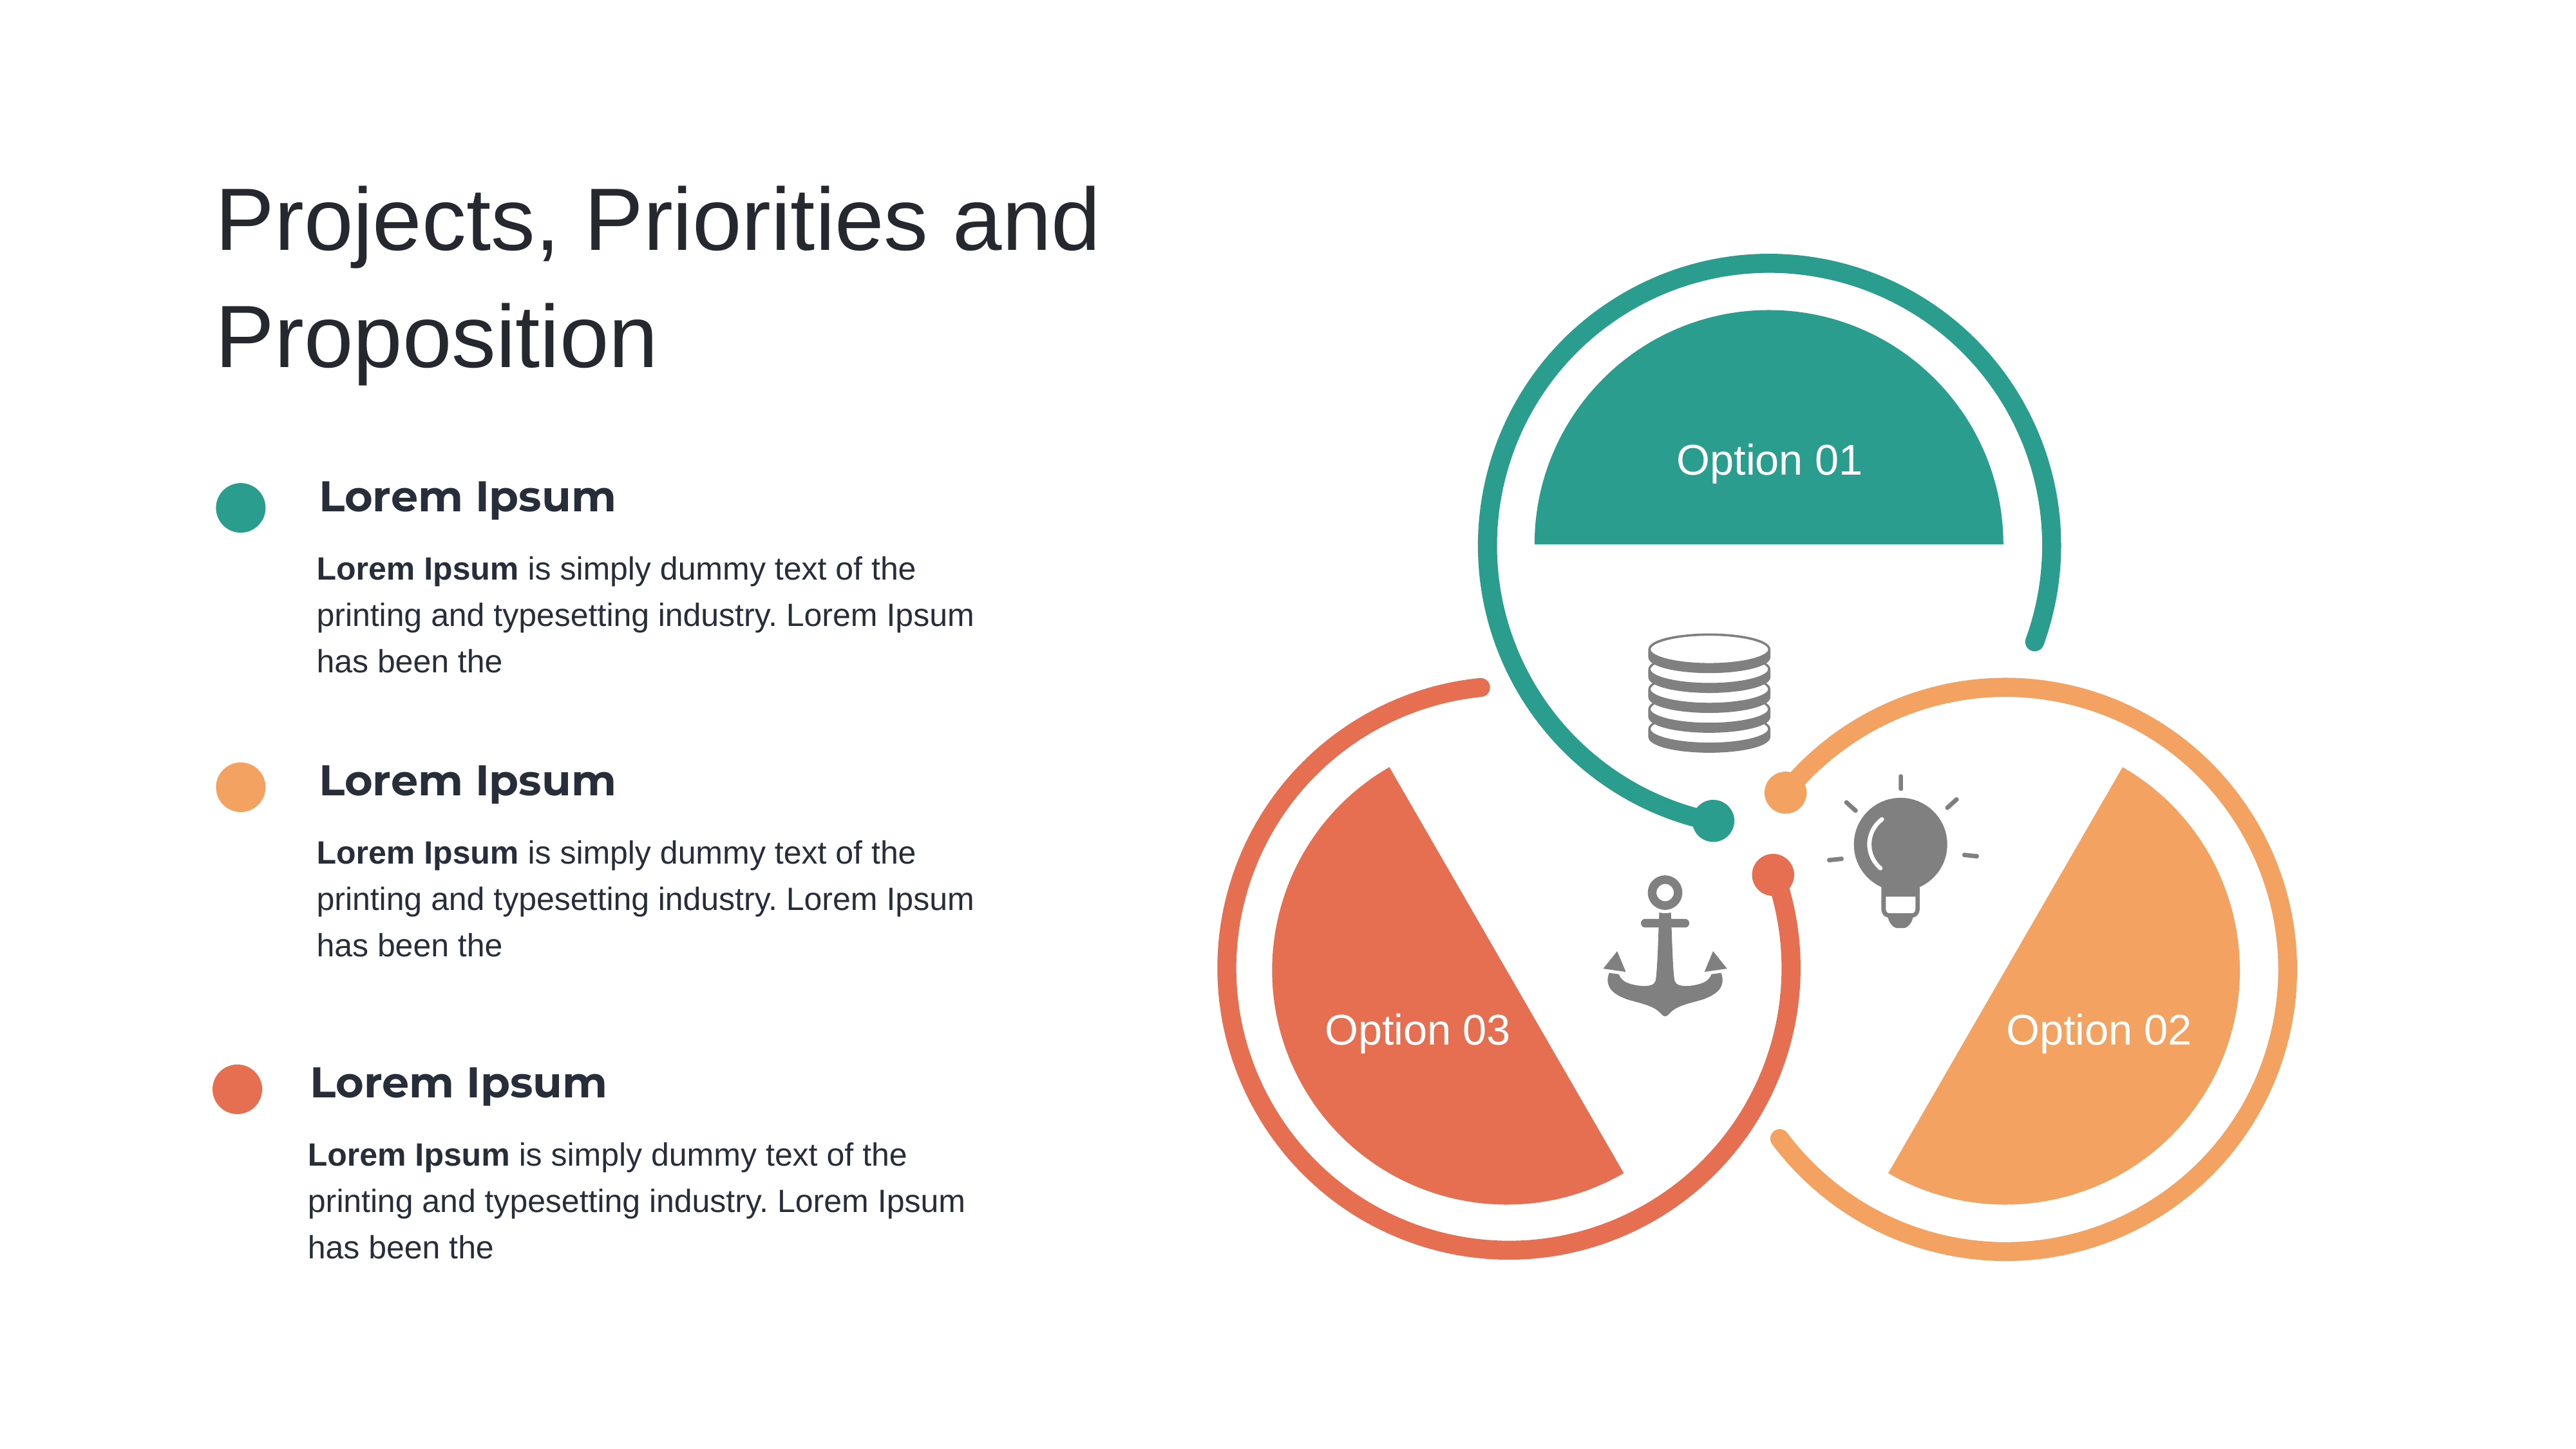

Projects, Priorities and Proposition
Lorem Ipsum

Lorem Ipsum is simply dummy text of the printing and typesetting industry. Lorem Ipsum has been the
Lorem Ipsum

Lorem Ipsum is simply dummy text of the printing and typesetting industry. Lorem Ipsum has been the
Lorem Ipsum

Lorem Ipsum is simply dummy text of the printing and typesetting industry. Lorem Ipsum has been the

Option 01

Option 03
Option 02